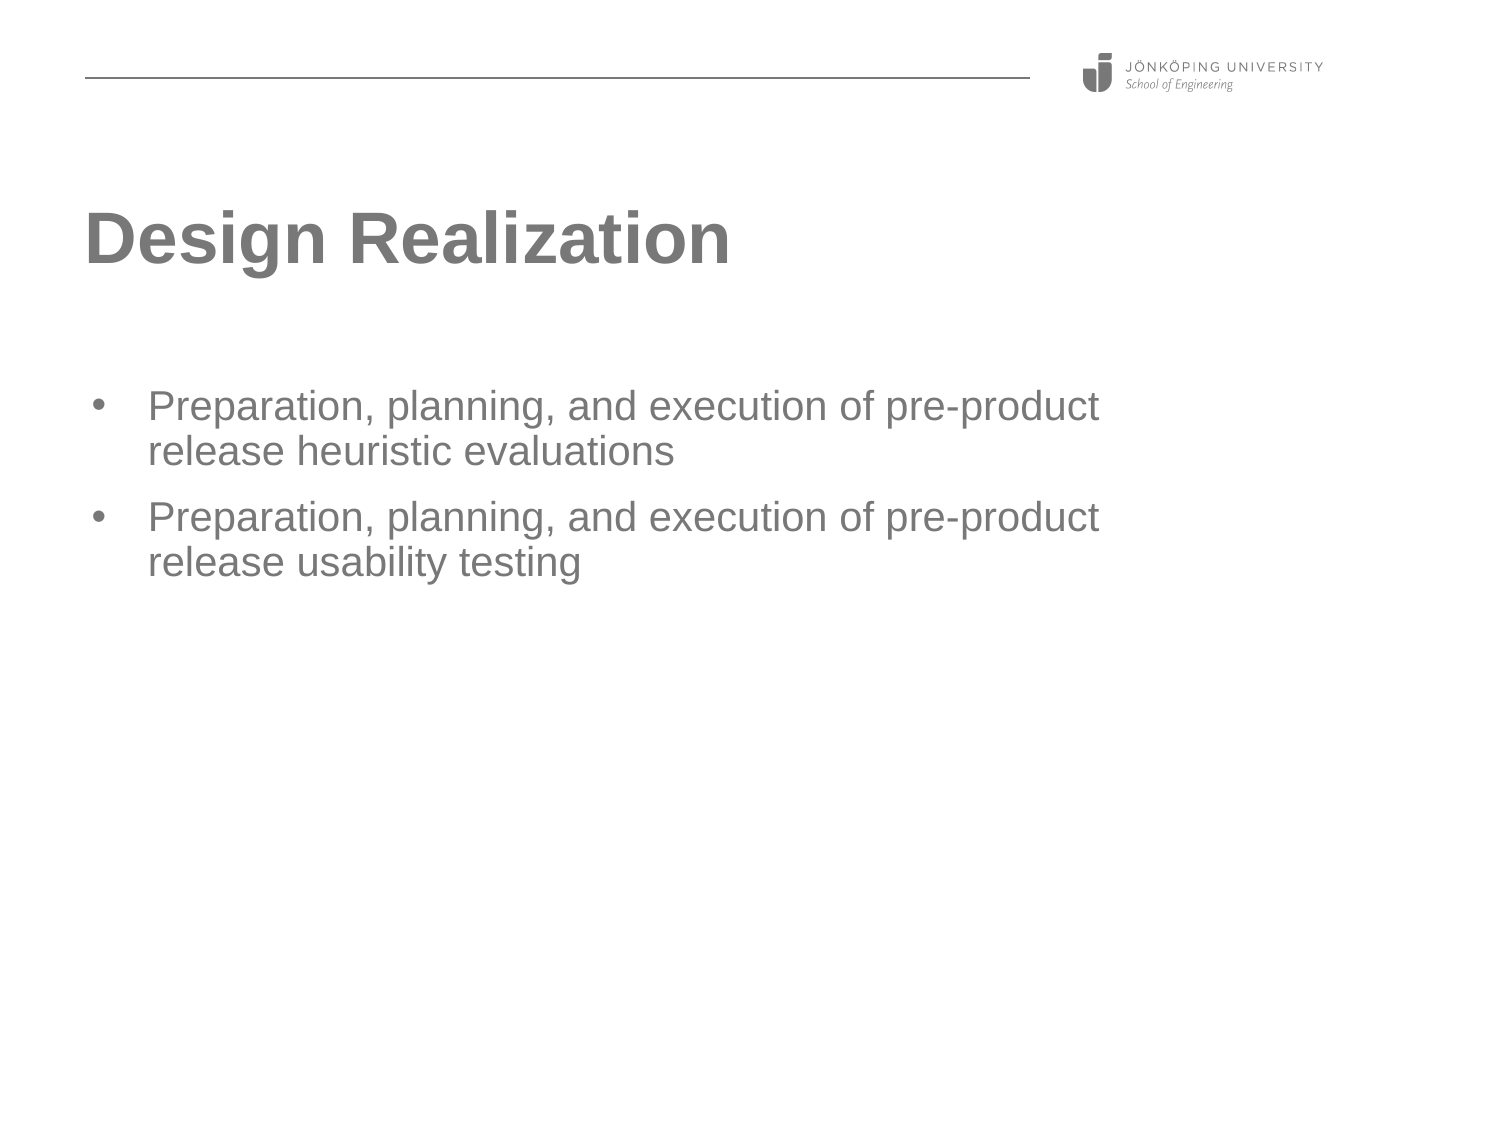

# Design Realization
Preparation, planning, and execution of pre-product release heuristic evaluations
Preparation, planning, and execution of pre-product release usability testing